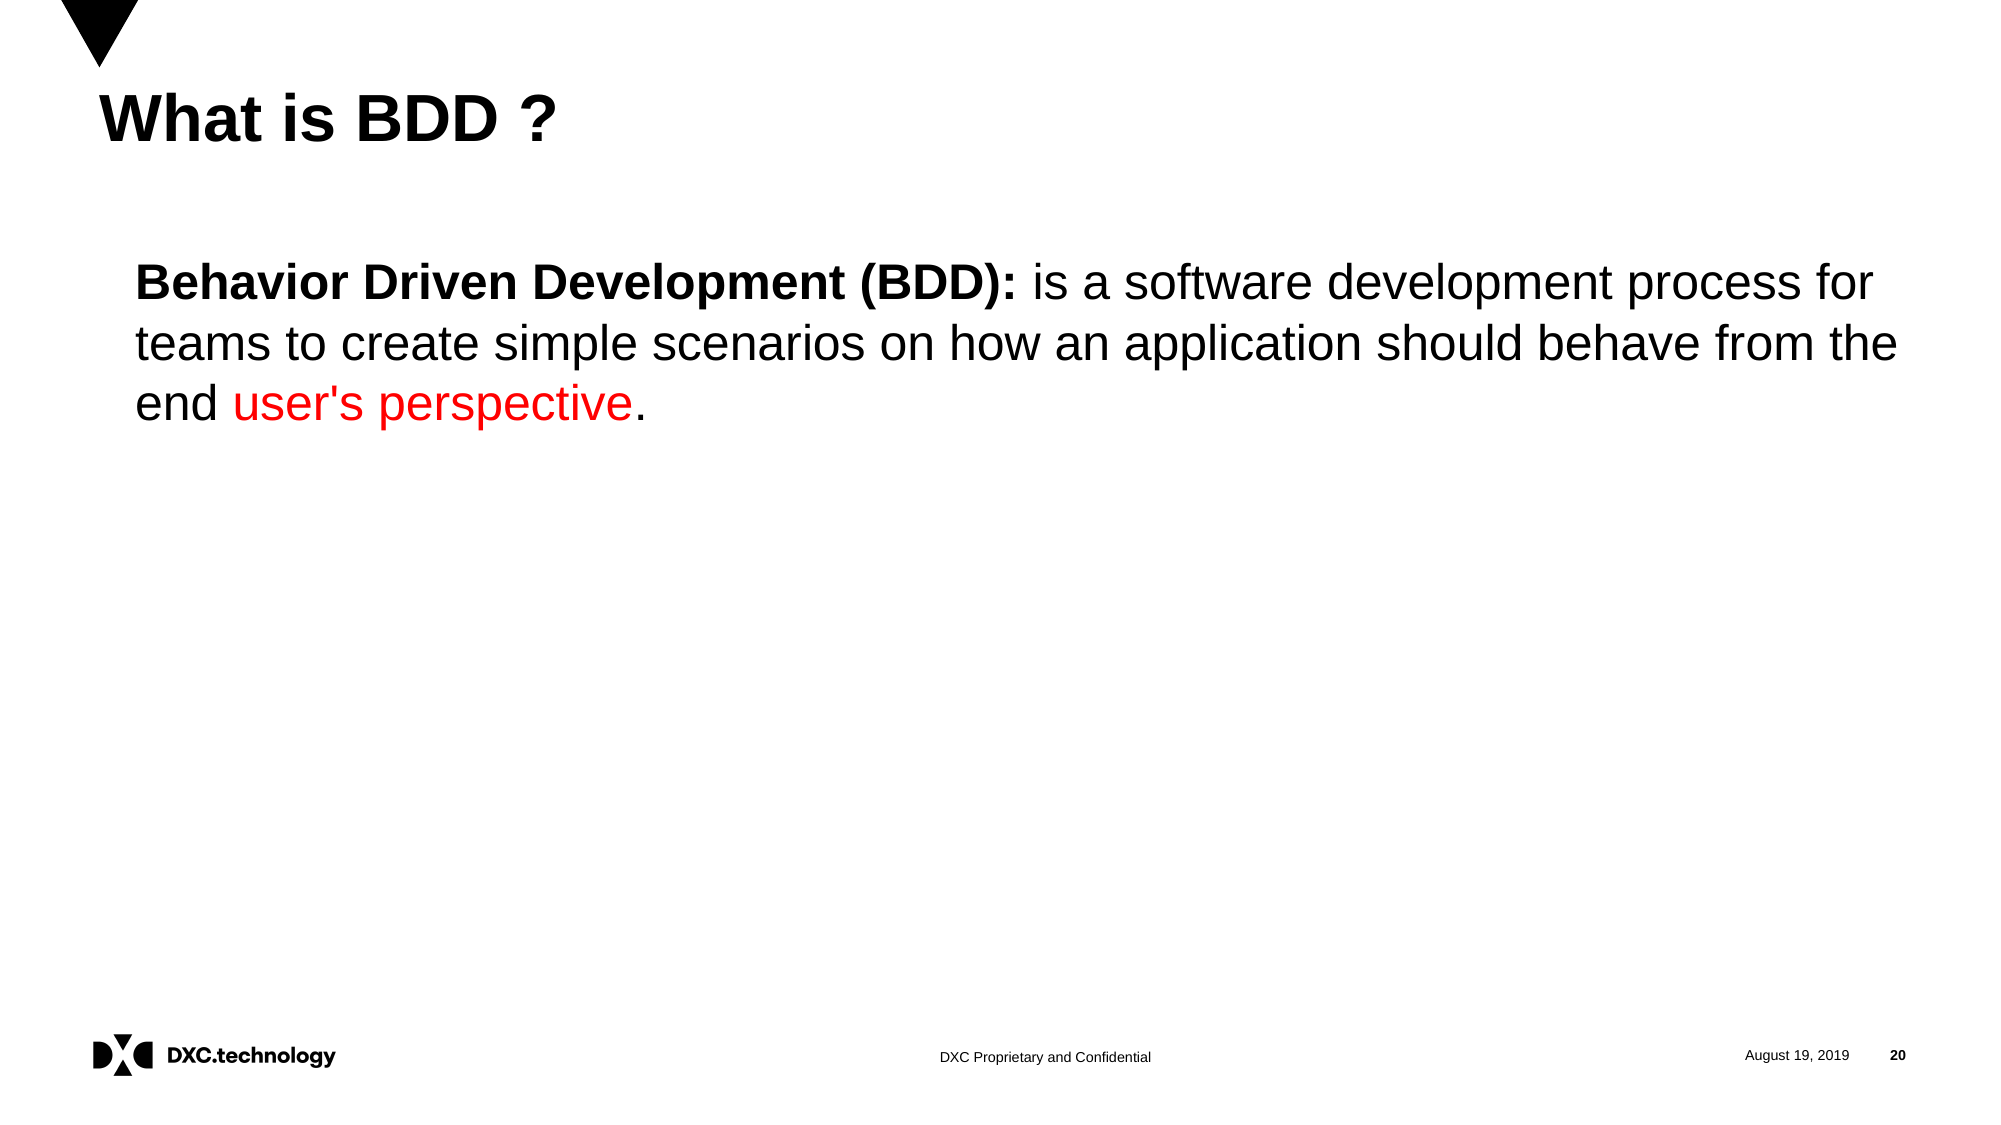

# What is BDD ?
Behavior Driven Development (BDD): is a software development process for teams to create simple scenarios on how an application should behave from the end user's perspective.